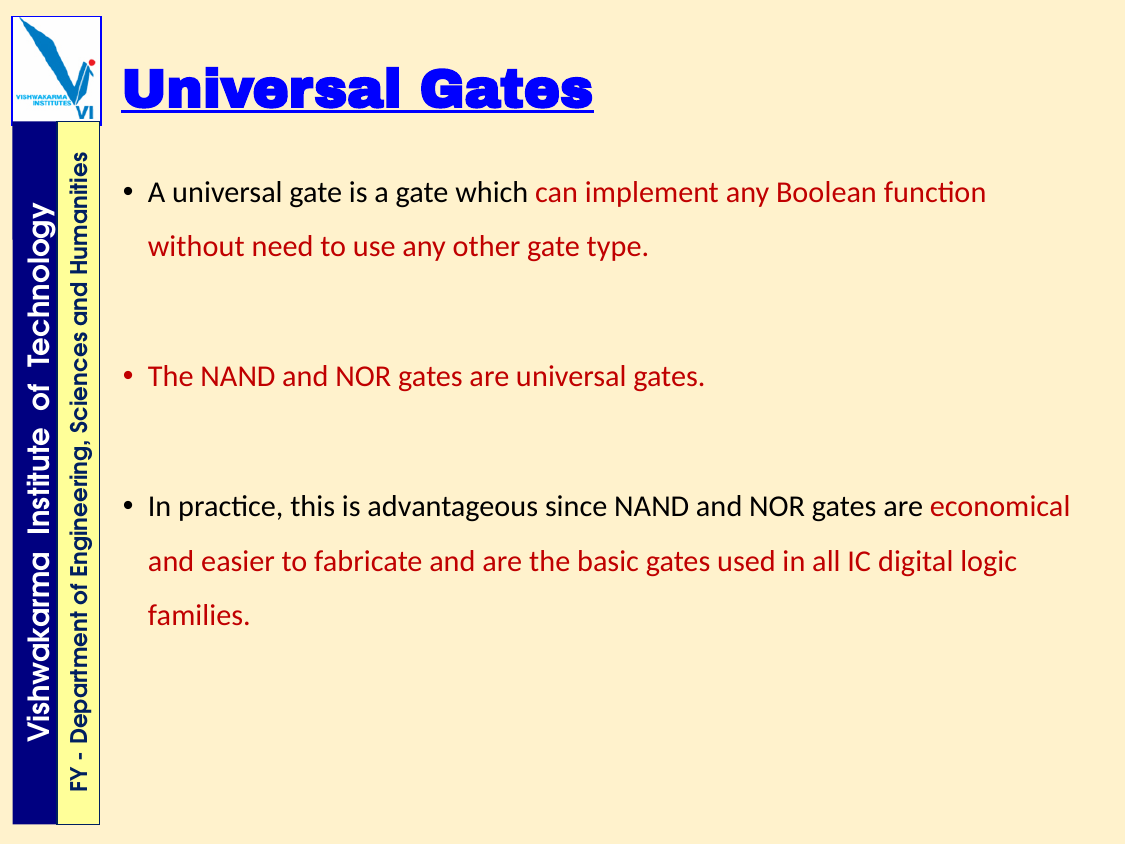

# Universal Gates
A universal gate is a gate which can implement any Boolean function without need to use any other gate type.

The NAND and NOR gates are universal gates.

In practice, this is advantageous since NAND and NOR gates are economical and easier to fabricate and are the basic gates used in all IC digital logic families.